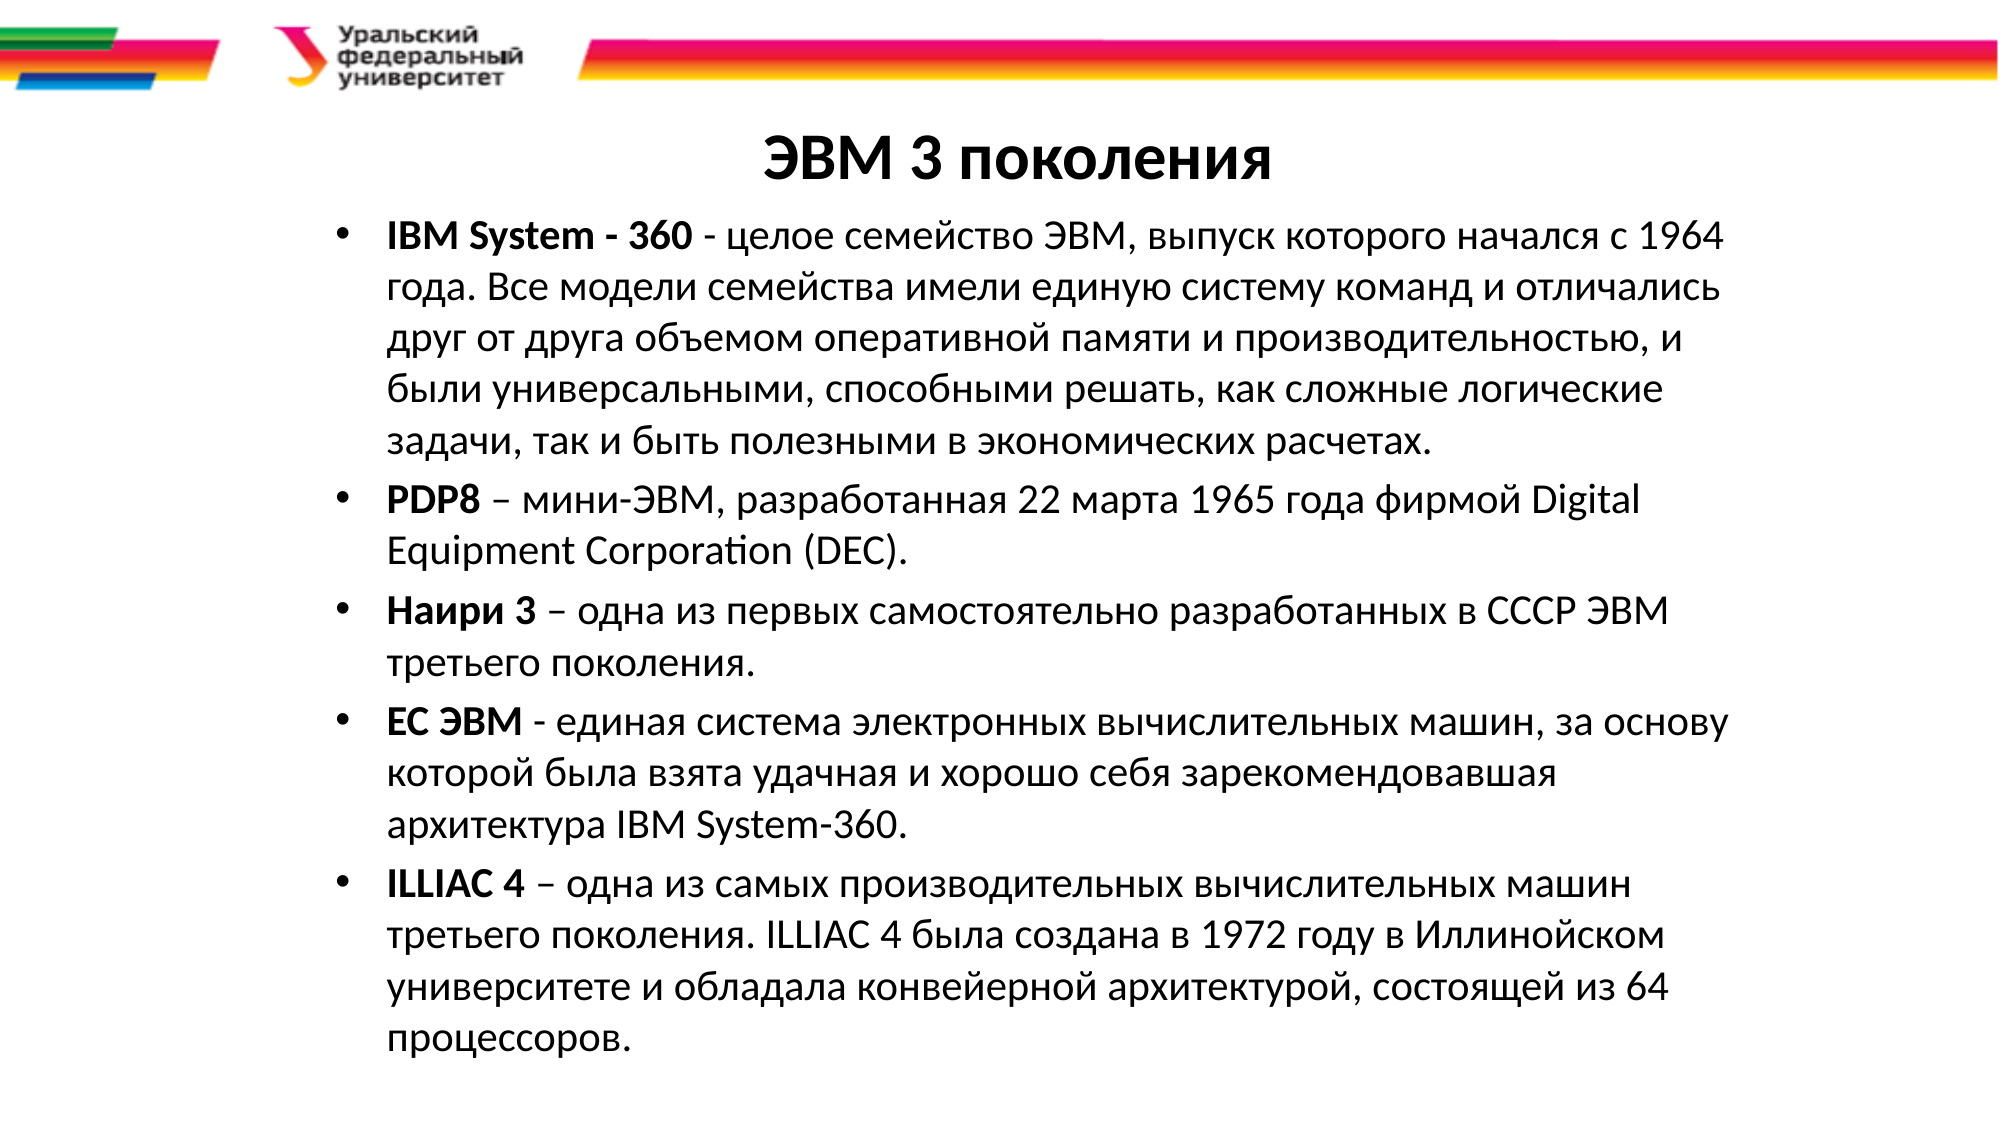

# ЭВМ 3 поколения
IBM System - 360 - целое семейство ЭВМ, выпуск которого начался с 1964 года. Все модели семейства имели единую систему команд и отличались друг от друга объемом оперативной памяти и производительностью, и были универсальными, способными решать, как сложные логические задачи, так и быть полезными в экономических расчетах.
PDP8 – мини-ЭВМ, разработанная 22 марта 1965 года фирмой Digital Equipment Corporation (DEC).
Наири 3 – одна из первых самостоятельно разработанных в СССР ЭВМ третьего поколения.
ЕС ЭВМ - единая система электронных вычислительных машин, за основу которой была взята удачная и хорошо себя зарекомендовавшая архитектура IBM System-360.
ILLIAC 4 – одна из самых производительных вычислительных машин третьего поколения. ILLIAC 4 была создана в 1972 году в Иллинойском университете и обладала конвейерной архитектурой, состоящей из 64 процессоров.